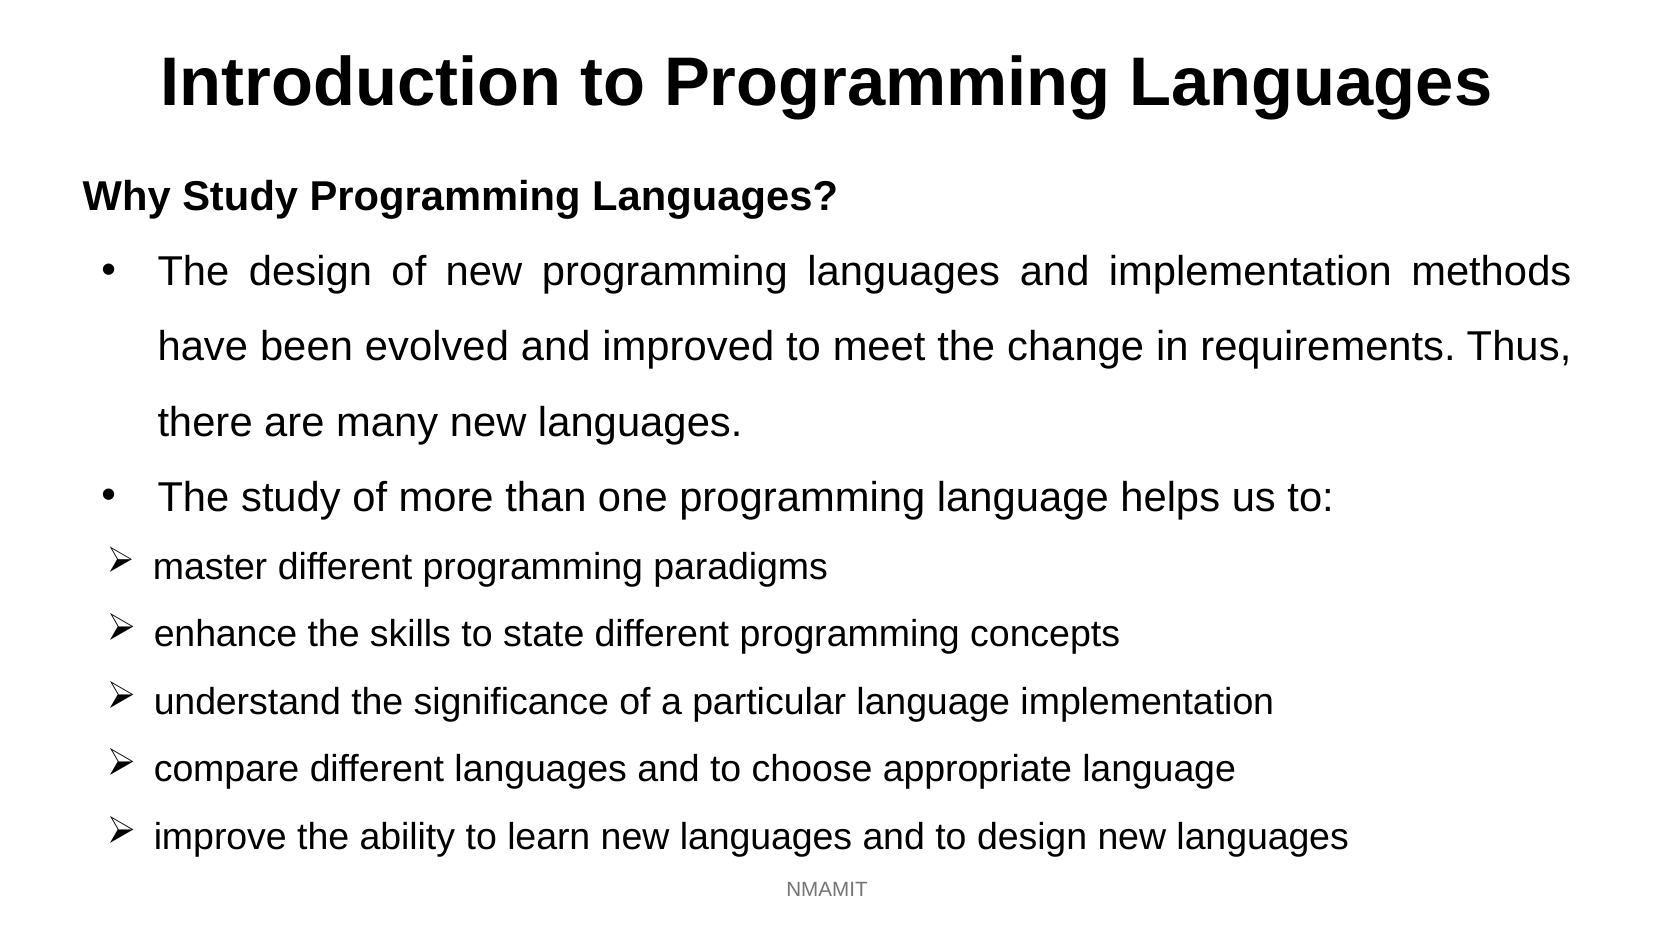

# Introduction to Programming Languages
Why Study Programming Languages?
The design of new programming languages and implementation methods have been evolved and improved to meet the change in requirements. Thus, there are many new languages.
The study of more than one programming language helps us to:
 master different programming paradigms
 enhance the skills to state different programming concepts
 understand the significance of a particular language implementation
 compare different languages and to choose appropriate language
 improve the ability to learn new languages and to design new languages
NMAMIT